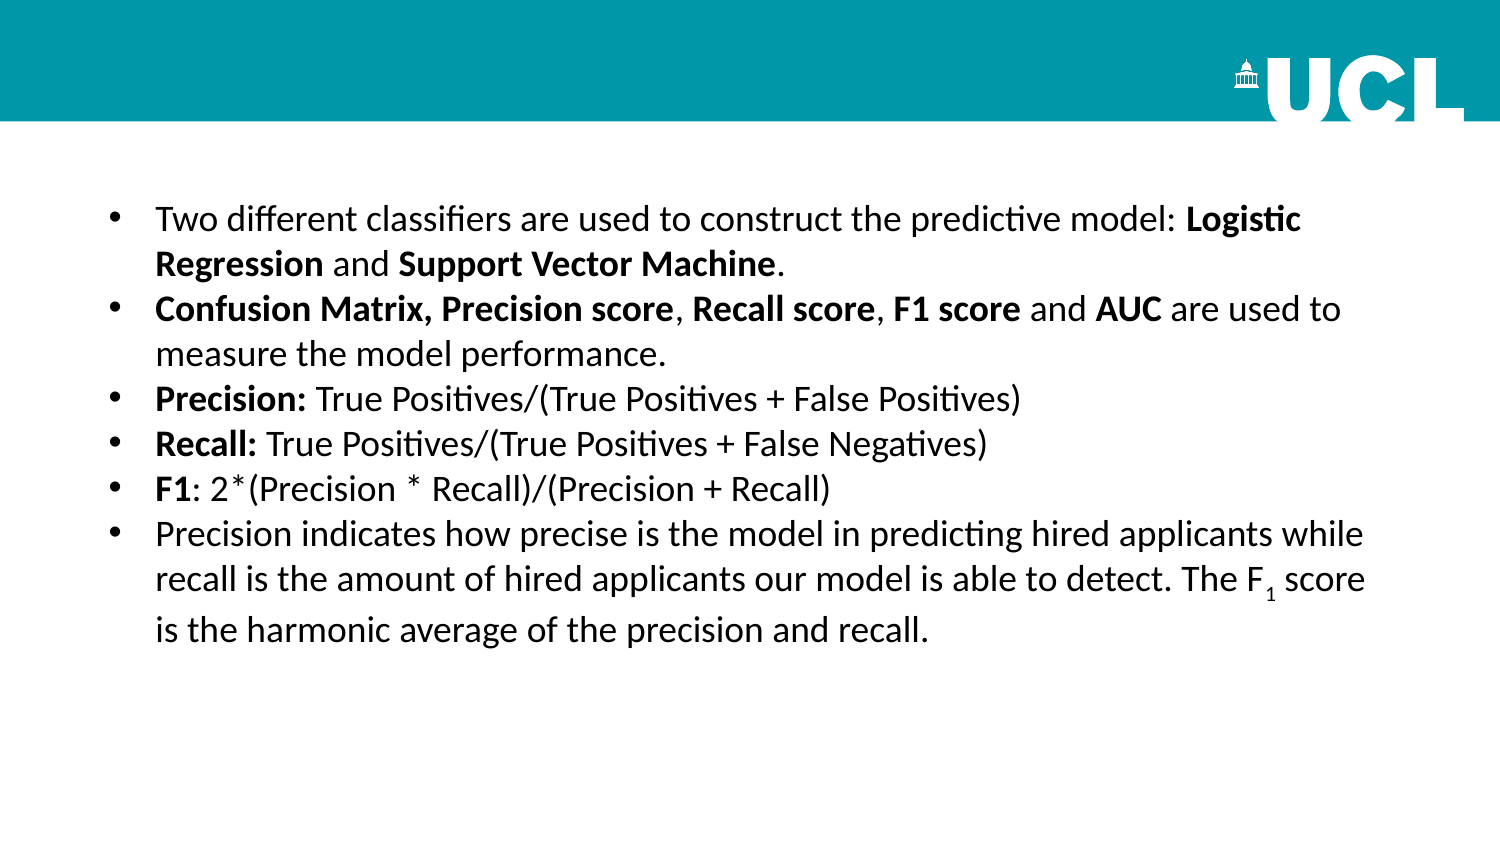

Two different classifiers are used to construct the predictive model: Logistic Regression and Support Vector Machine.
Confusion Matrix, Precision score, Recall score, F1 score and AUC are used to measure the model performance.
Precision: True Positives/(True Positives + False Positives)
Recall: True Positives/(True Positives + False Negatives)
F1: 2*(Precision * Recall)/(Precision + Recall)
Precision indicates how precise is the model in predicting hired applicants while recall is the amount of hired applicants our model is able to detect. The F1 score is the harmonic average of the precision and recall.